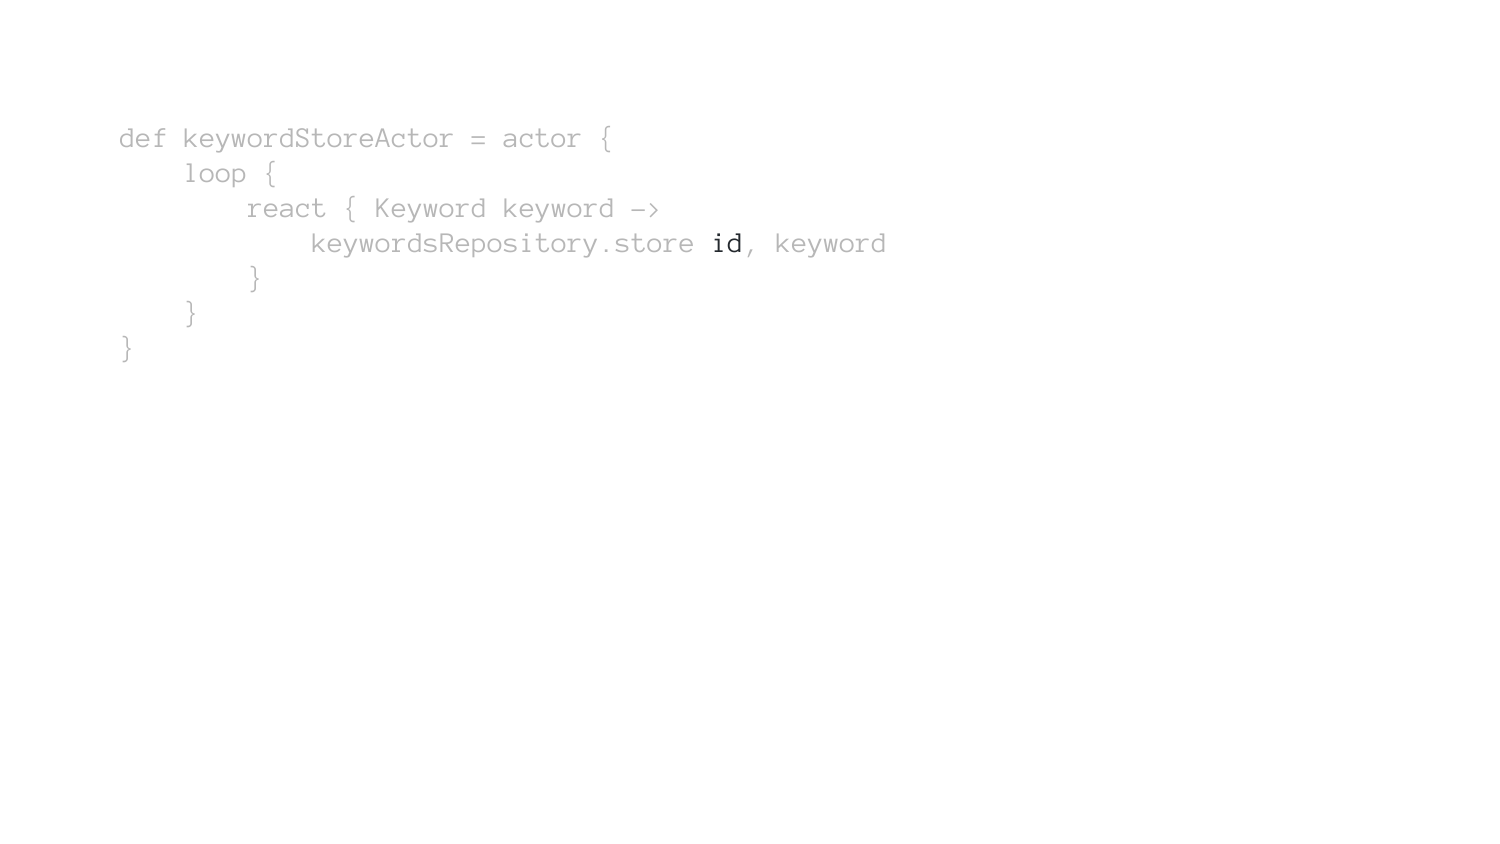

def keywordStoreActor = actor {
    loop {
        react { Keyword keyword ->
            keywordsRepository.store id, keyword
        }
    }
}